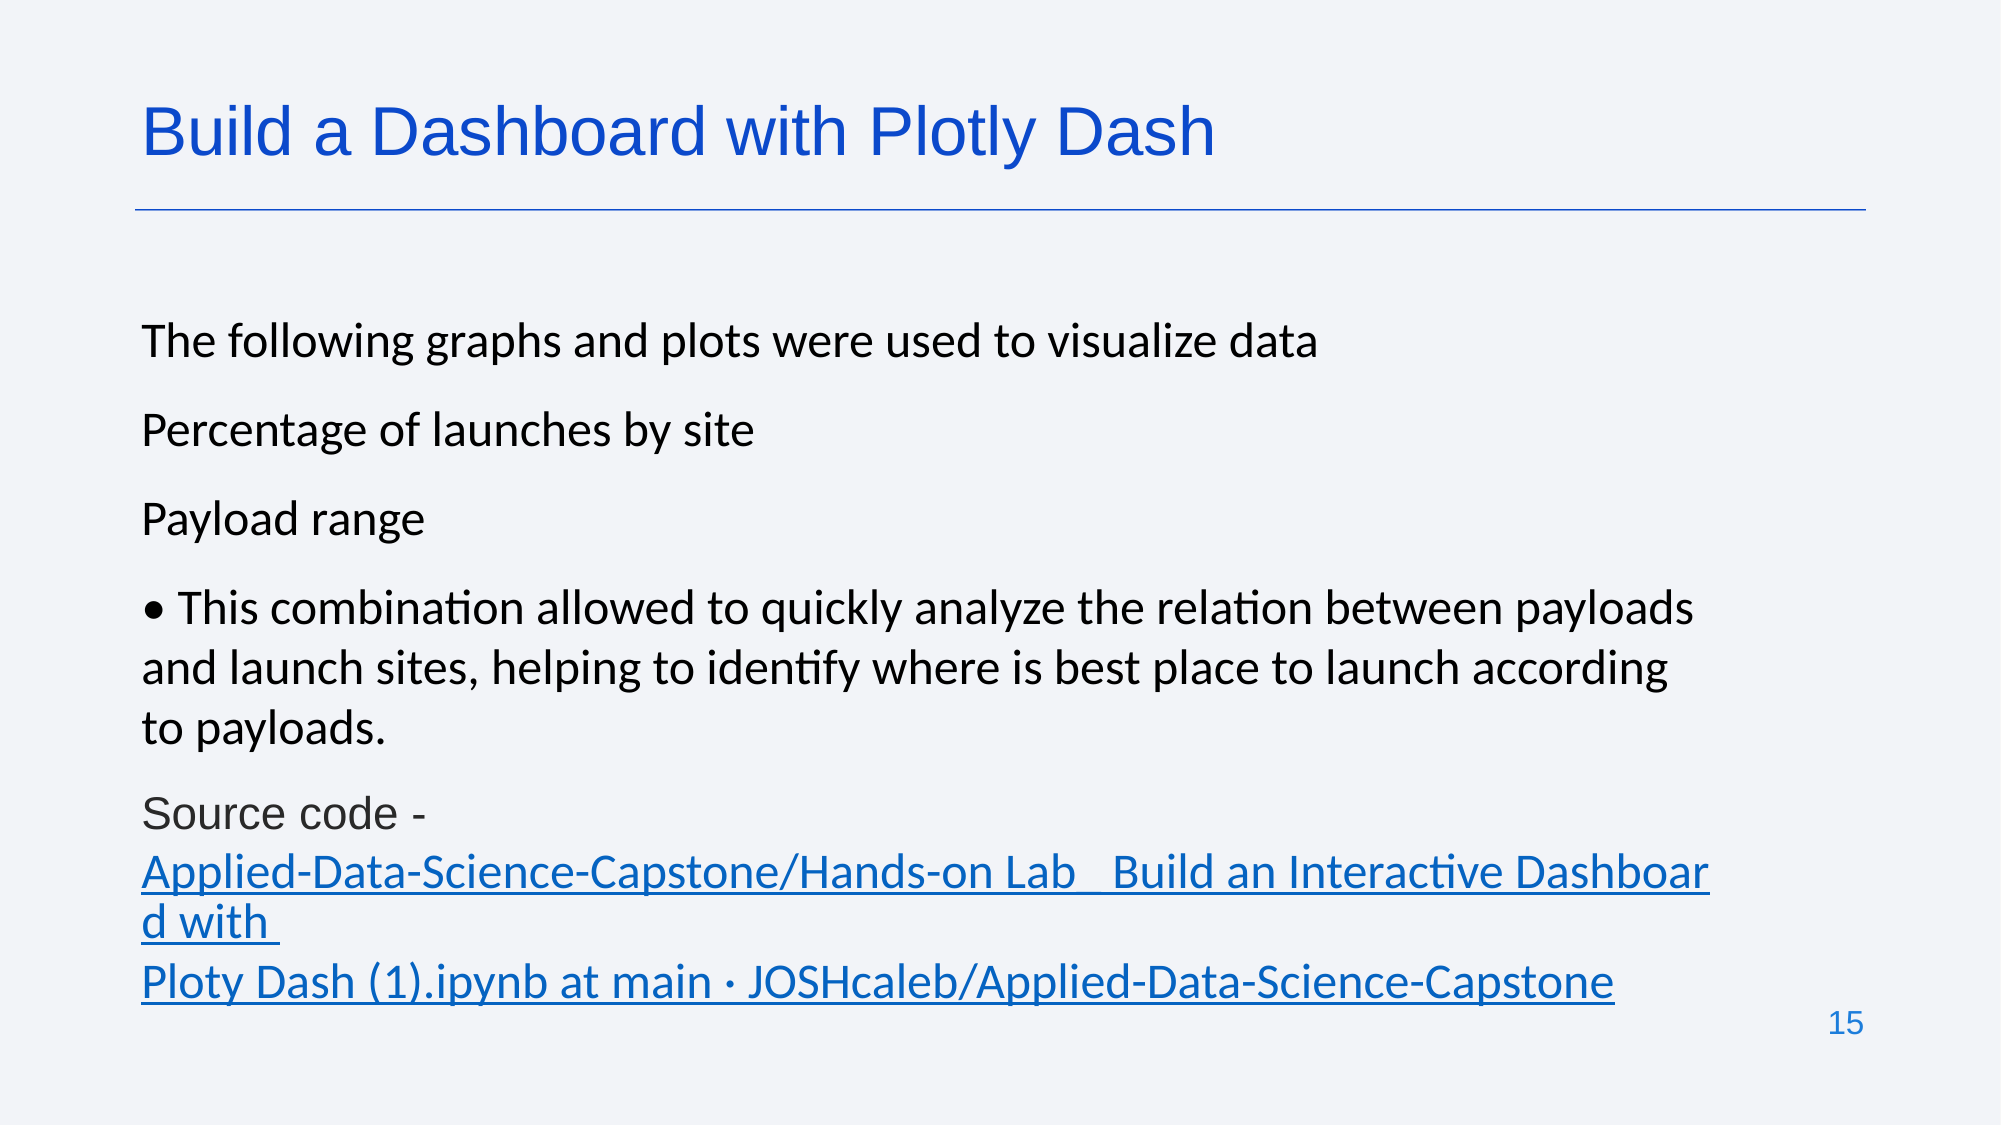

Build a Dashboard with Plotly Dash
The following graphs and plots were used to visualize data
Percentage of launches by site
Payload range
• This combination allowed to quickly analyze the relation between payloads and launch sites, helping to identify where is best place to launch according to payloads.
Source code - Applied-Data-Science-Capstone/Hands-on Lab_ Build an Interactive Dashboard with Ploty Dash (1).ipynb at main · JOSHcaleb/Applied-Data-Science-Capstone

15